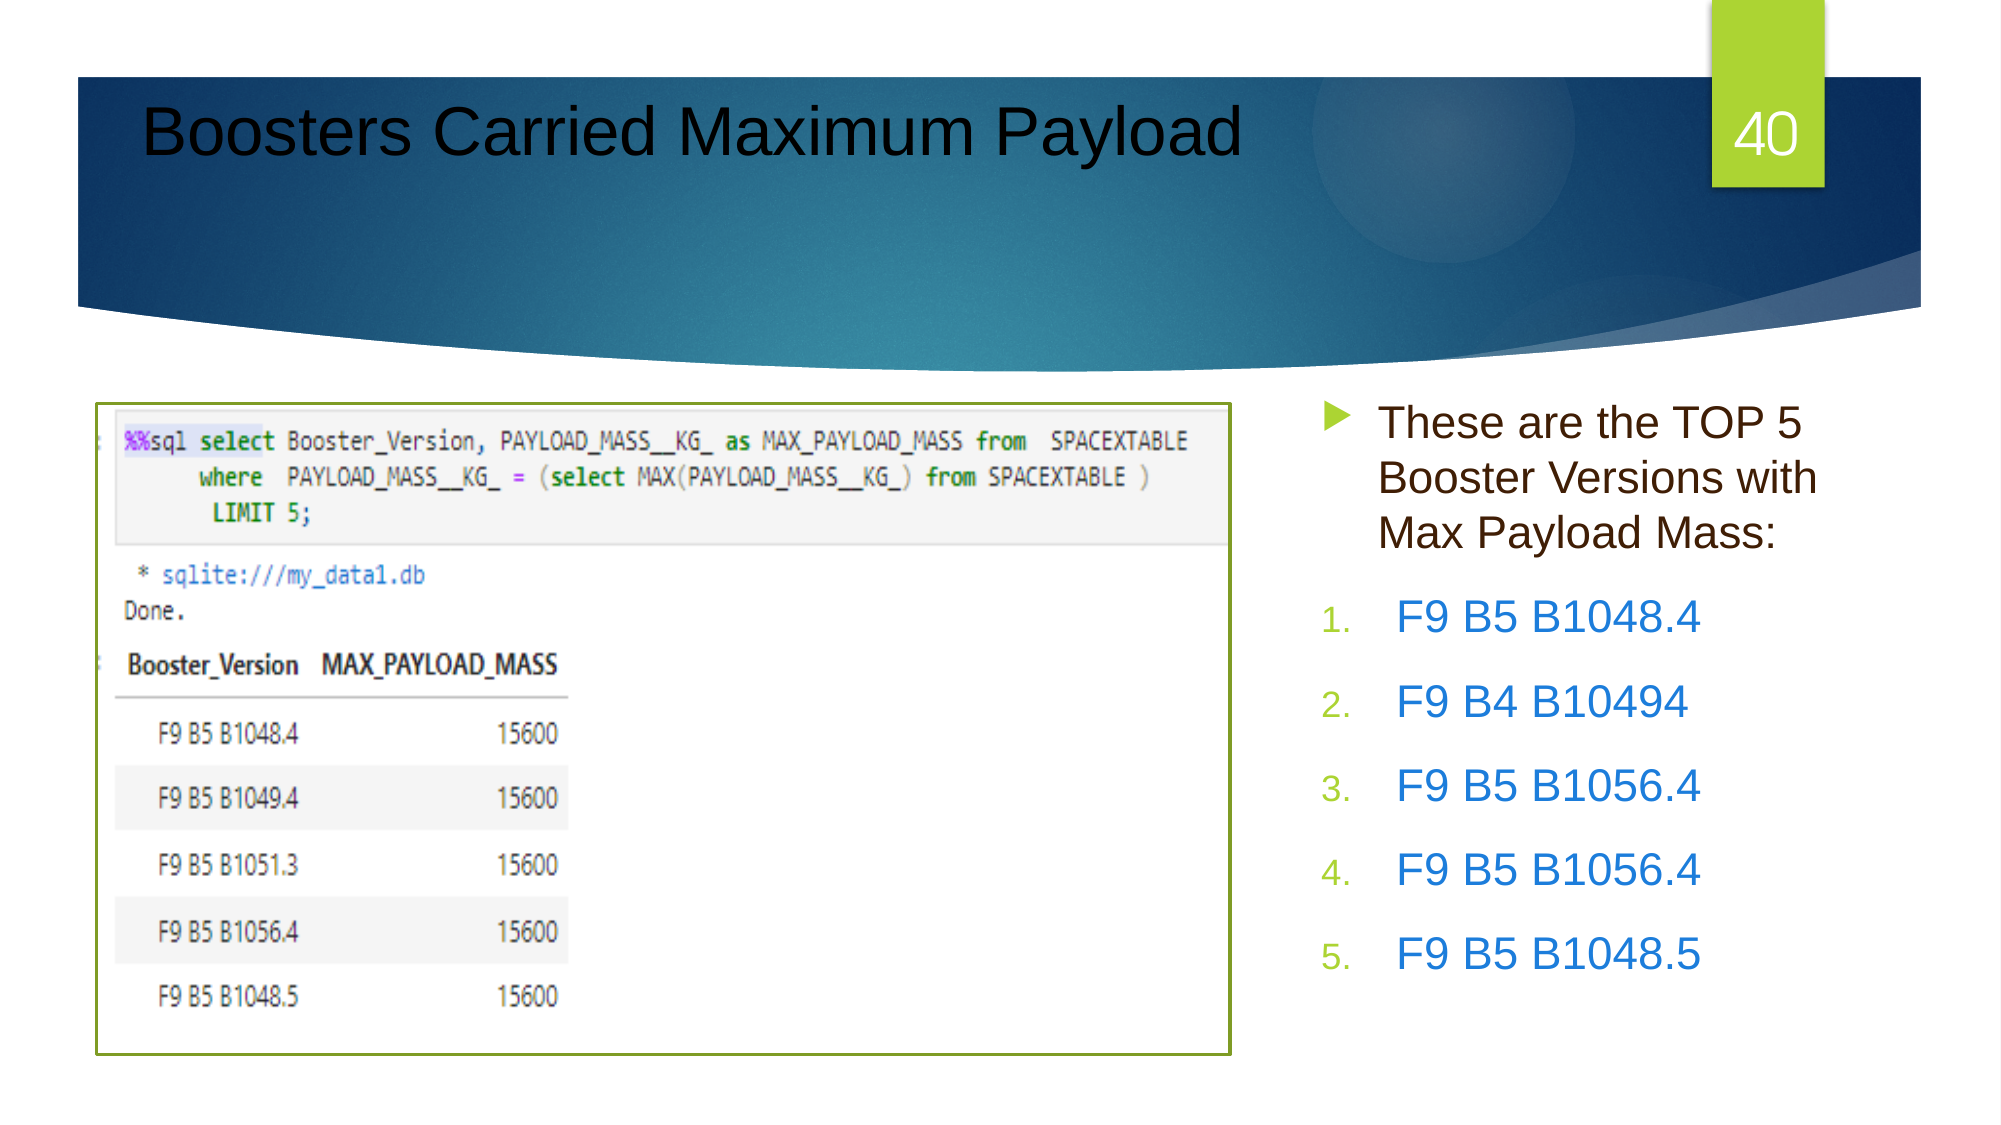

40
Boosters Carried Maximum Payload
These are the TOP 5 Booster Versions with Max Payload Mass:
F9 B5 B1048.4
F9 B4 B10494
F9 B5 B1056.4
F9 B5 B1056.4
F9 B5 B1048.5